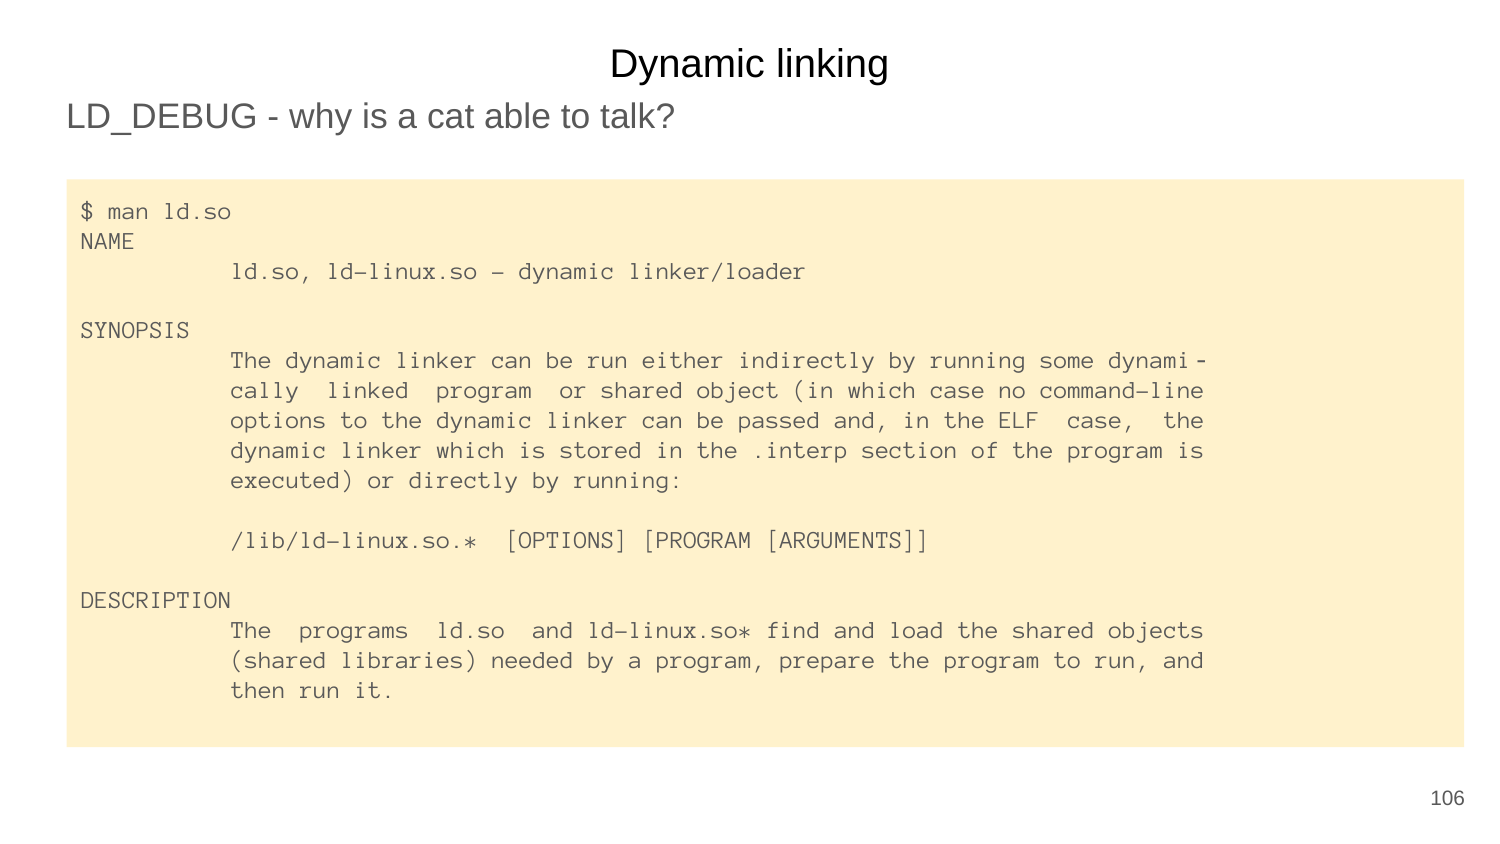

Dynamic linking
LD_DEBUG - why is a cat able to talk?
$ man ld.so
NAME
   	ld.so, ld-linux.so - dynamic linker/loader

SYNOPSIS
   	The dynamic linker can be run either indirectly by running some dynami‐
   	cally  linked  program  or shared object (in which case no command-line
   	options to the dynamic linker can be passed and, in the ELF  case,  the
   	dynamic linker which is stored in the .interp section of the program is
   	executed) or directly by running:

   	/lib/ld-linux.so.*  [OPTIONS] [PROGRAM [ARGUMENTS]]

DESCRIPTION
   	The  programs  ld.so  and ld-linux.so* find and load the shared objects
   	(shared libraries) needed by a program, prepare the program to run, and
   	then run it.

106